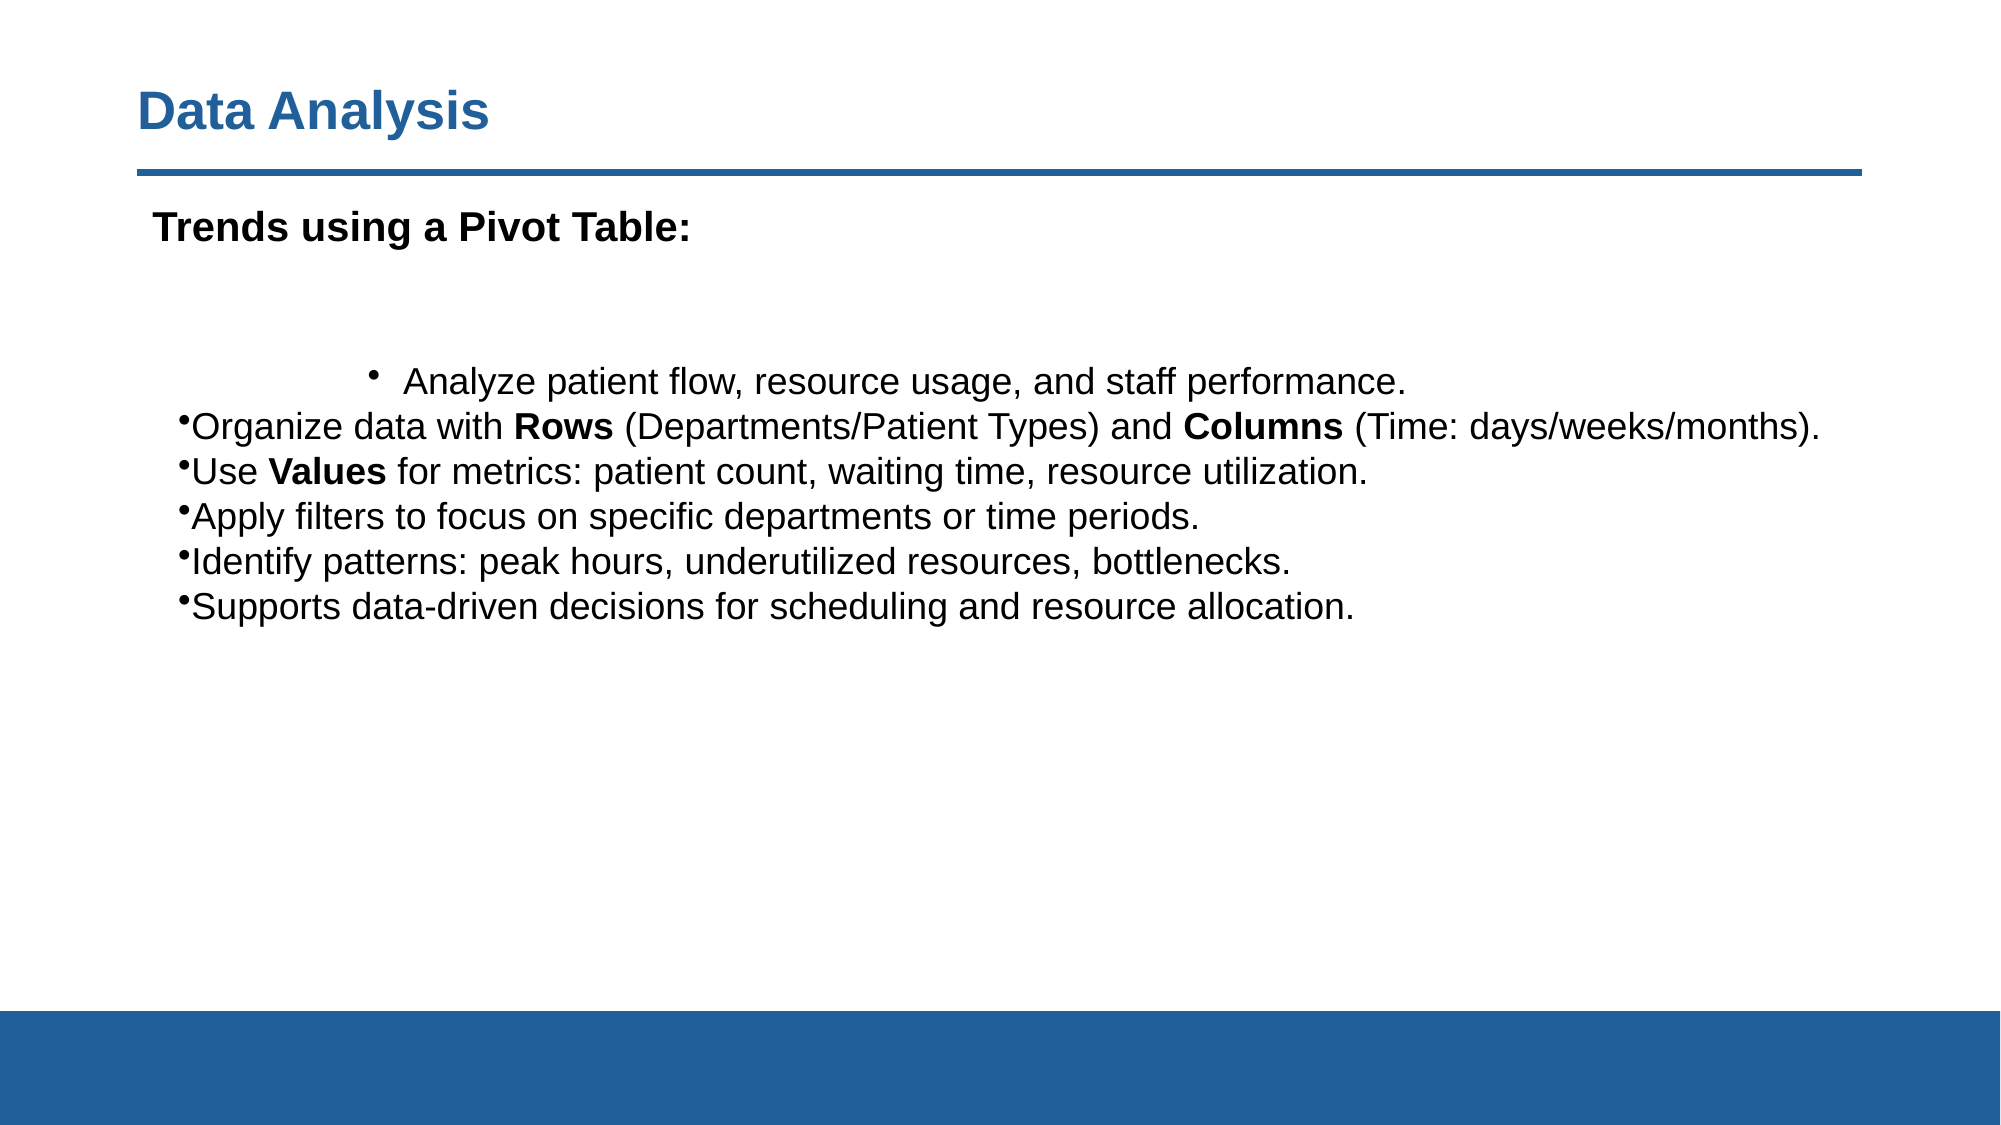

# Data Analysis
Trends using a Pivot Table:

Analyze patient flow, resource usage, and staff performance.
Organize data with Rows (Departments/Patient Types) and Columns (Time: days/weeks/months).
Use Values for metrics: patient count, waiting time, resource utilization.
Apply filters to focus on specific departments or time periods.
Identify patterns: peak hours, underutilized resources, bottlenecks.
Supports data-driven decisions for scheduling and resource allocation.